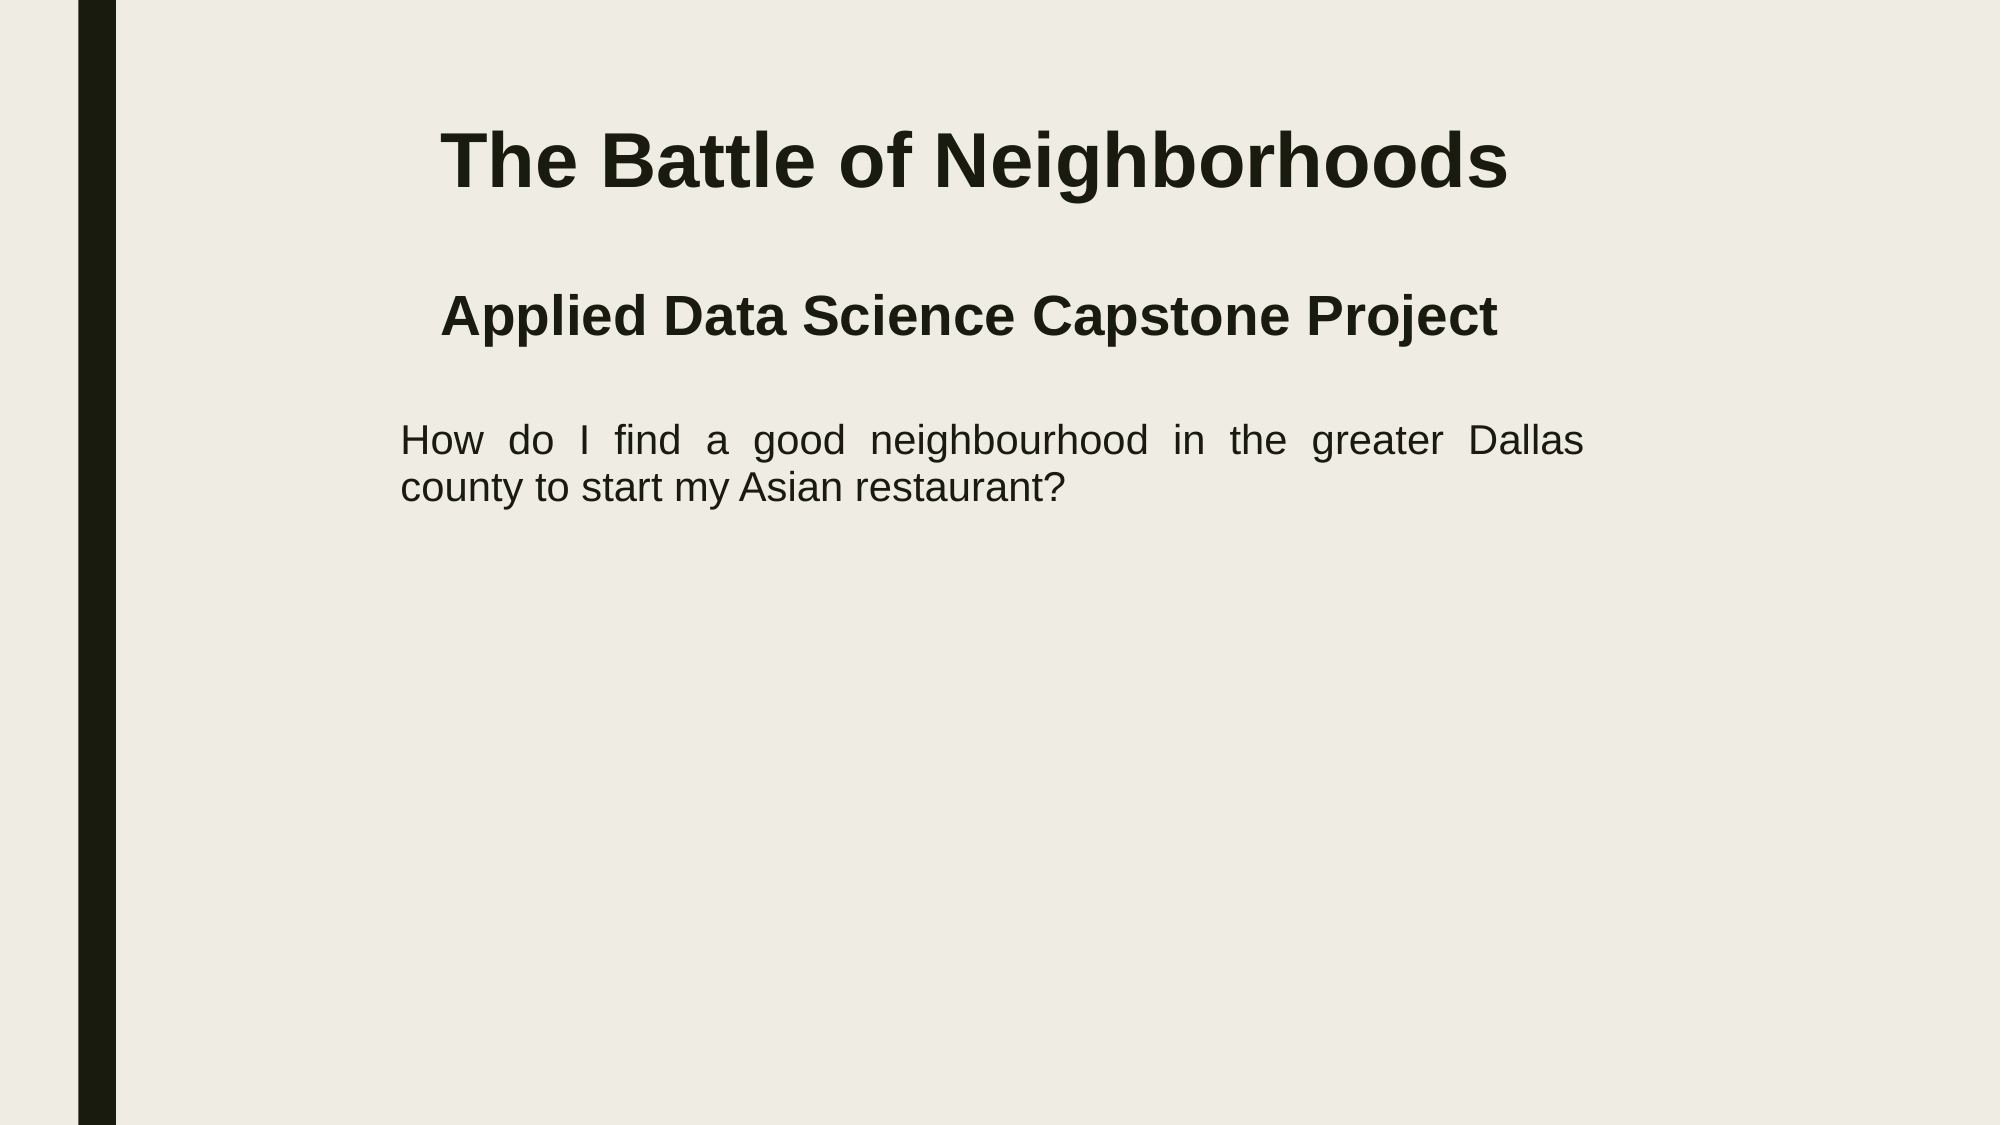

The Battle of Neighborhoods
Applied Data Science Capstone Project
How do I find a good neighbourhood in the greater Dallas county to start my Asian restaurant?